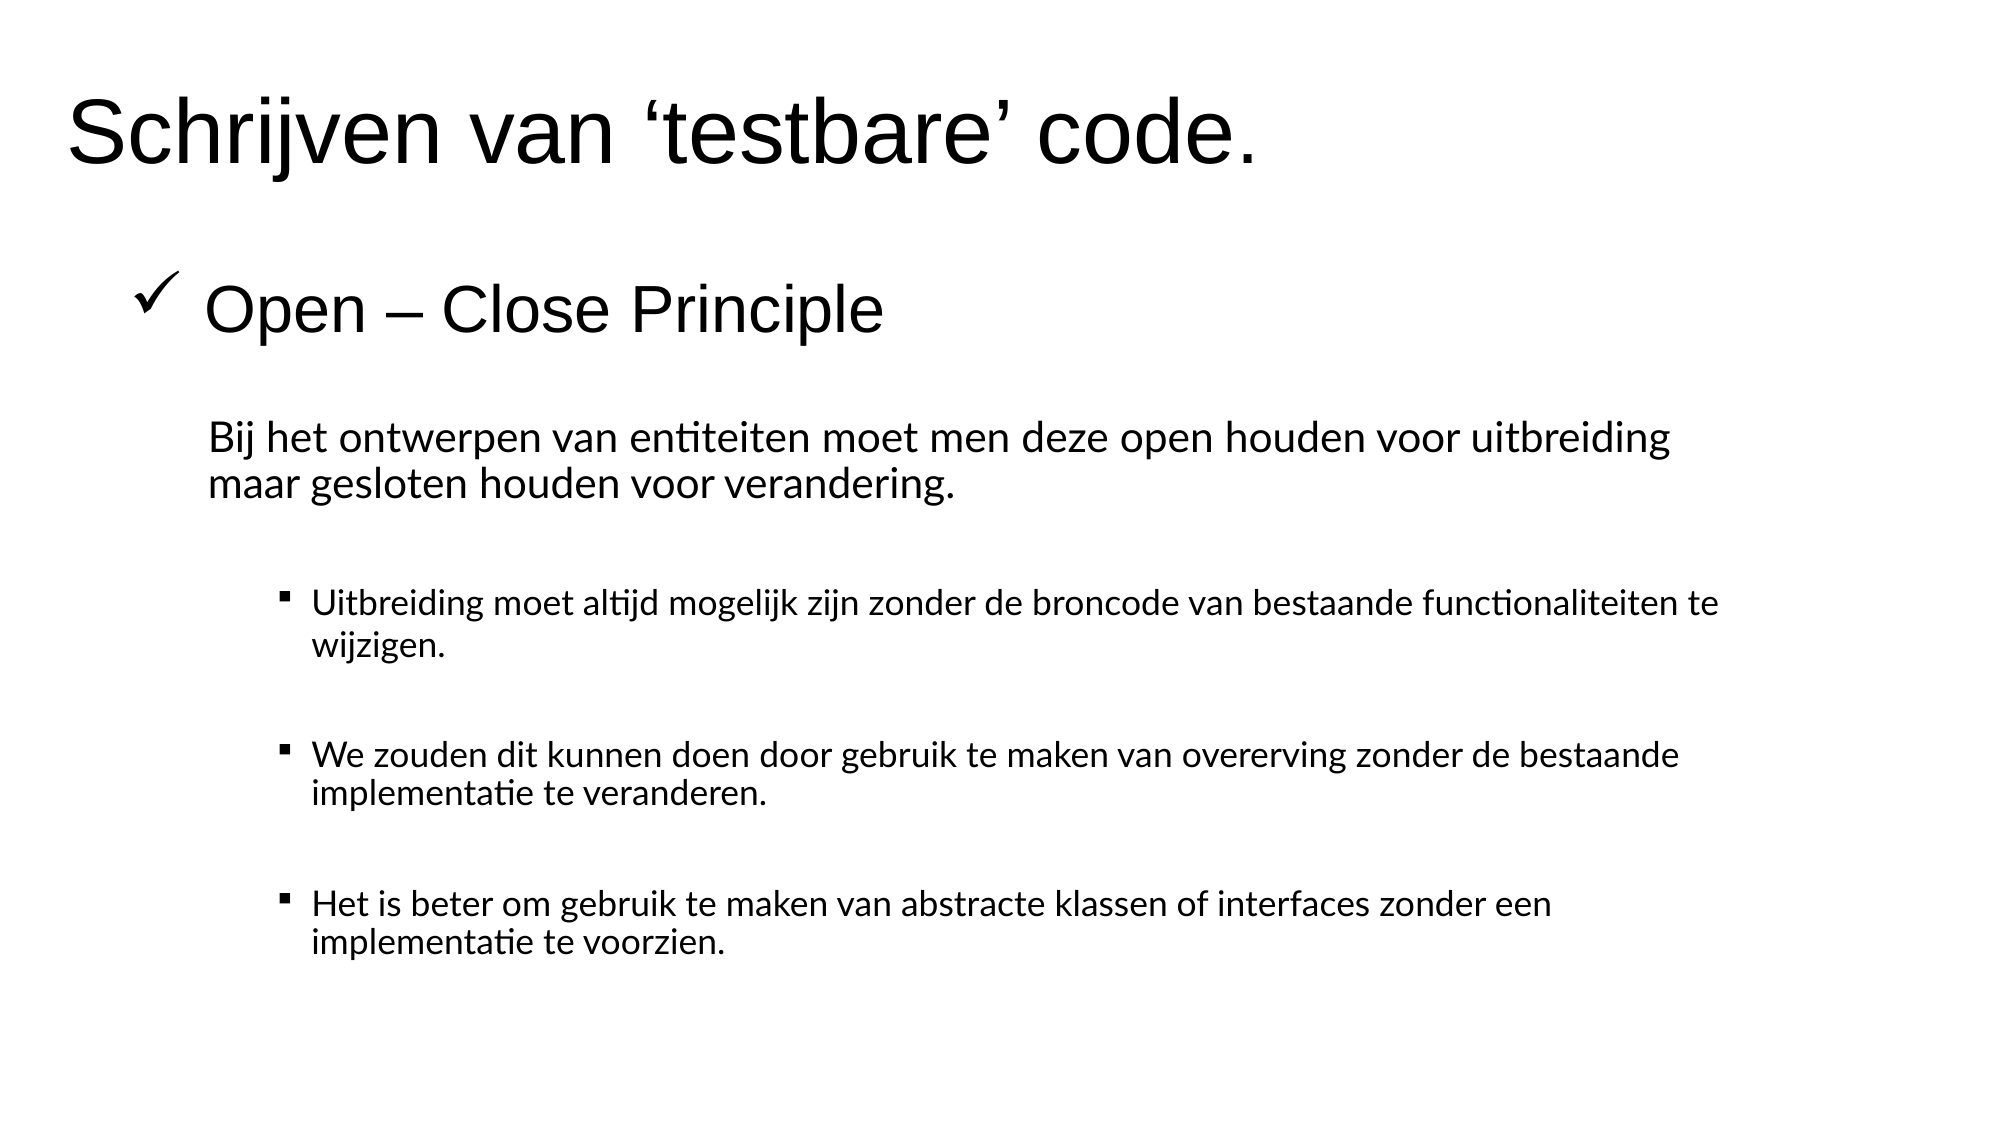

Schrijven van ‘testbare’ code.
# Open – Close Principle
Bij het ontwerpen van entiteiten moet men deze open houden voor uitbreiding maar gesloten houden voor verandering.

Uitbreiding moet altijd mogelijk zijn zonder de broncode van bestaande functionaliteiten te wijzigen.

We zouden dit kunnen doen door gebruik te maken van overerving zonder de bestaande implementatie te veranderen.

Het is beter om gebruik te maken van abstracte klassen of interfaces zonder een implementatie te voorzien.